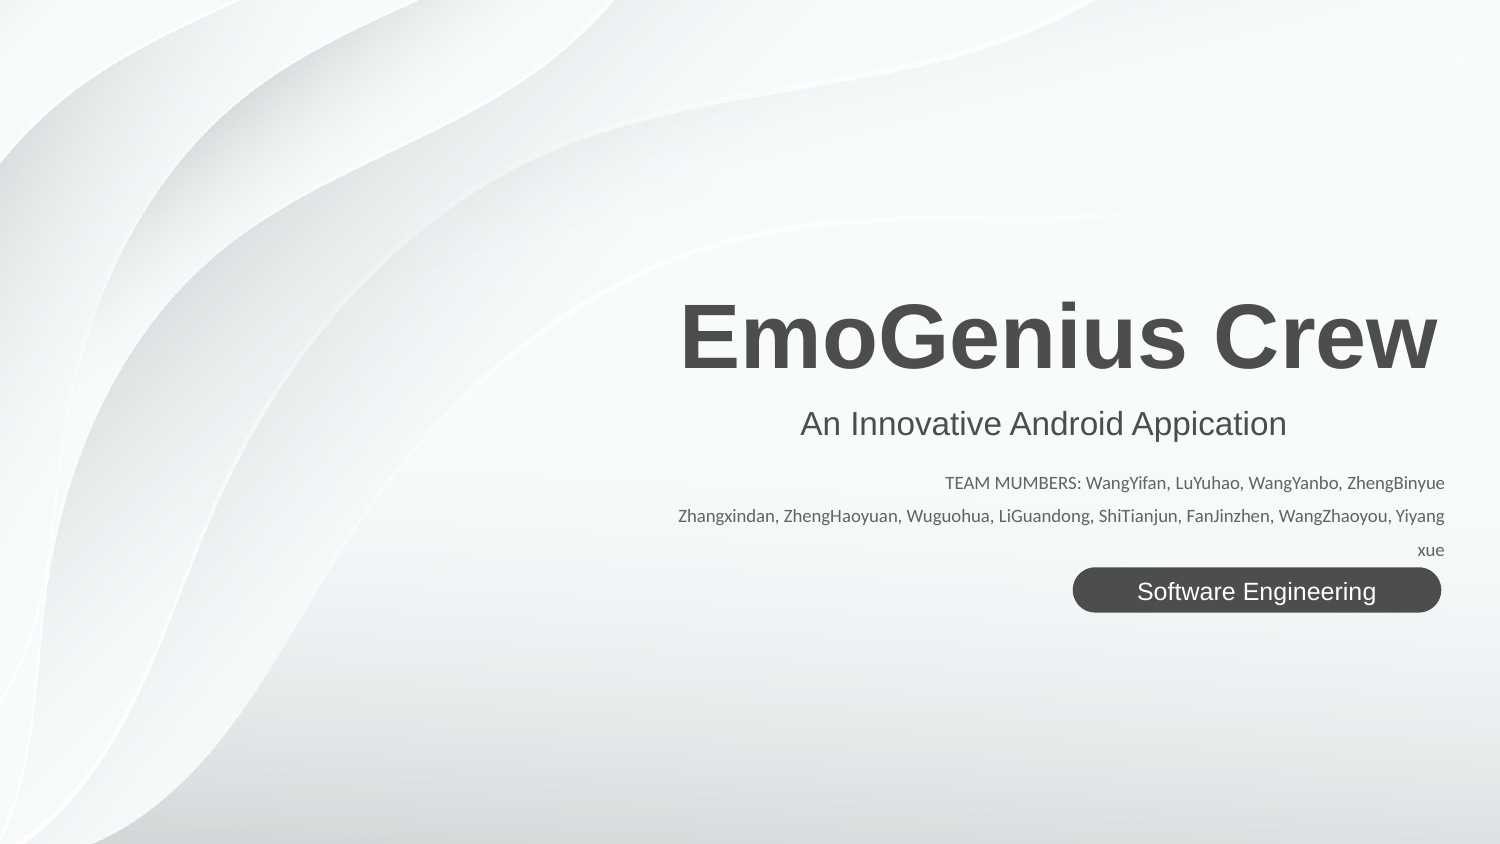

EmoGenius Crew
An Innovative Android Appication
TEAM MUMBERS: WangYifan, LuYuhao, WangYanbo, ZhengBinyue
Zhangxindan, ZhengHaoyuan, Wuguohua, LiGuandong, ShiTianjun, FanJinzhen, WangZhaoyou, Yiyang xue
Software Engineering